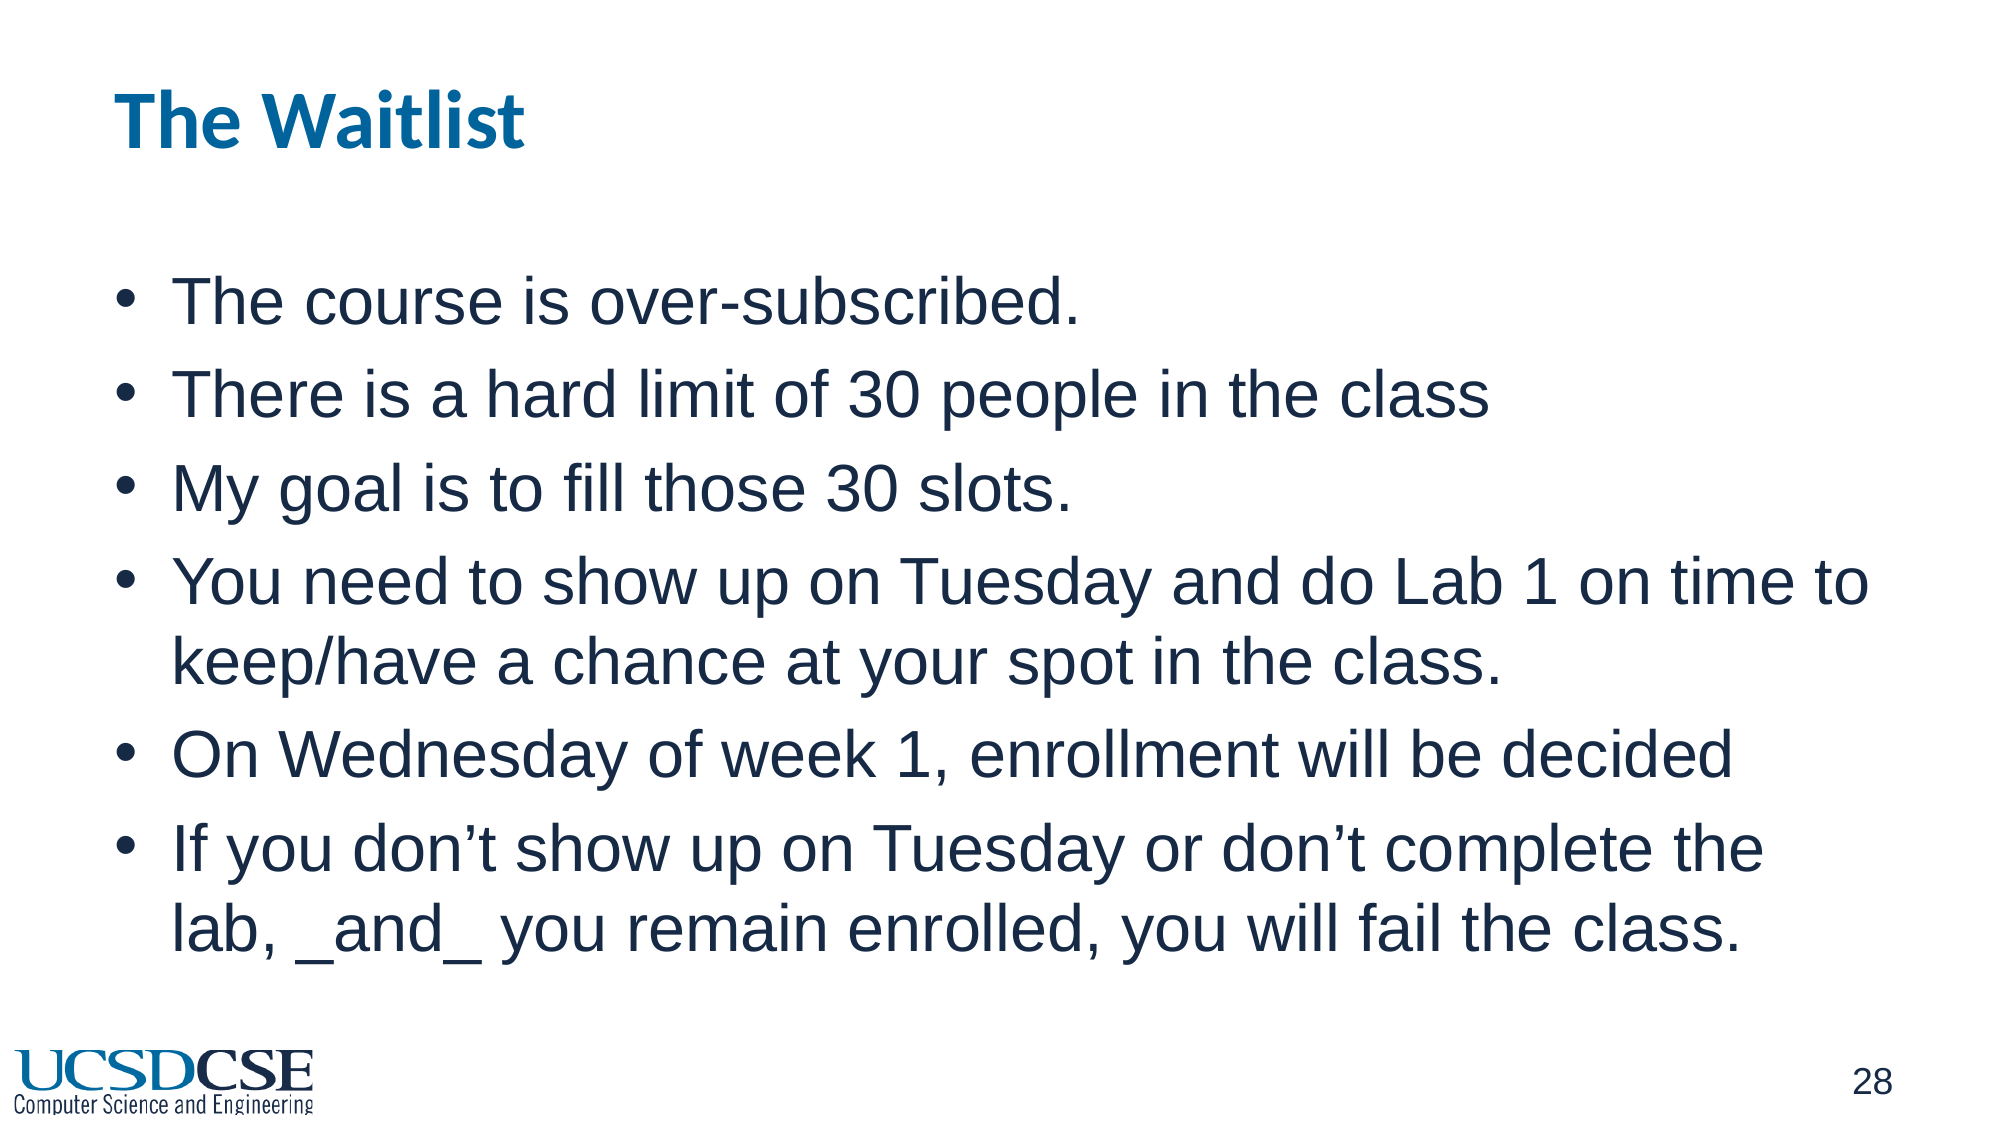

# The Waitlist
The course is over-subscribed.
There is a hard limit of 30 people in the class
My goal is to fill those 30 slots.
You need to show up on Tuesday and do Lab 1 on time to keep/have a chance at your spot in the class.
On Wednesday of week 1, enrollment will be decided
If you don’t show up on Tuesday or don’t complete the lab, _and_ you remain enrolled, you will fail the class.